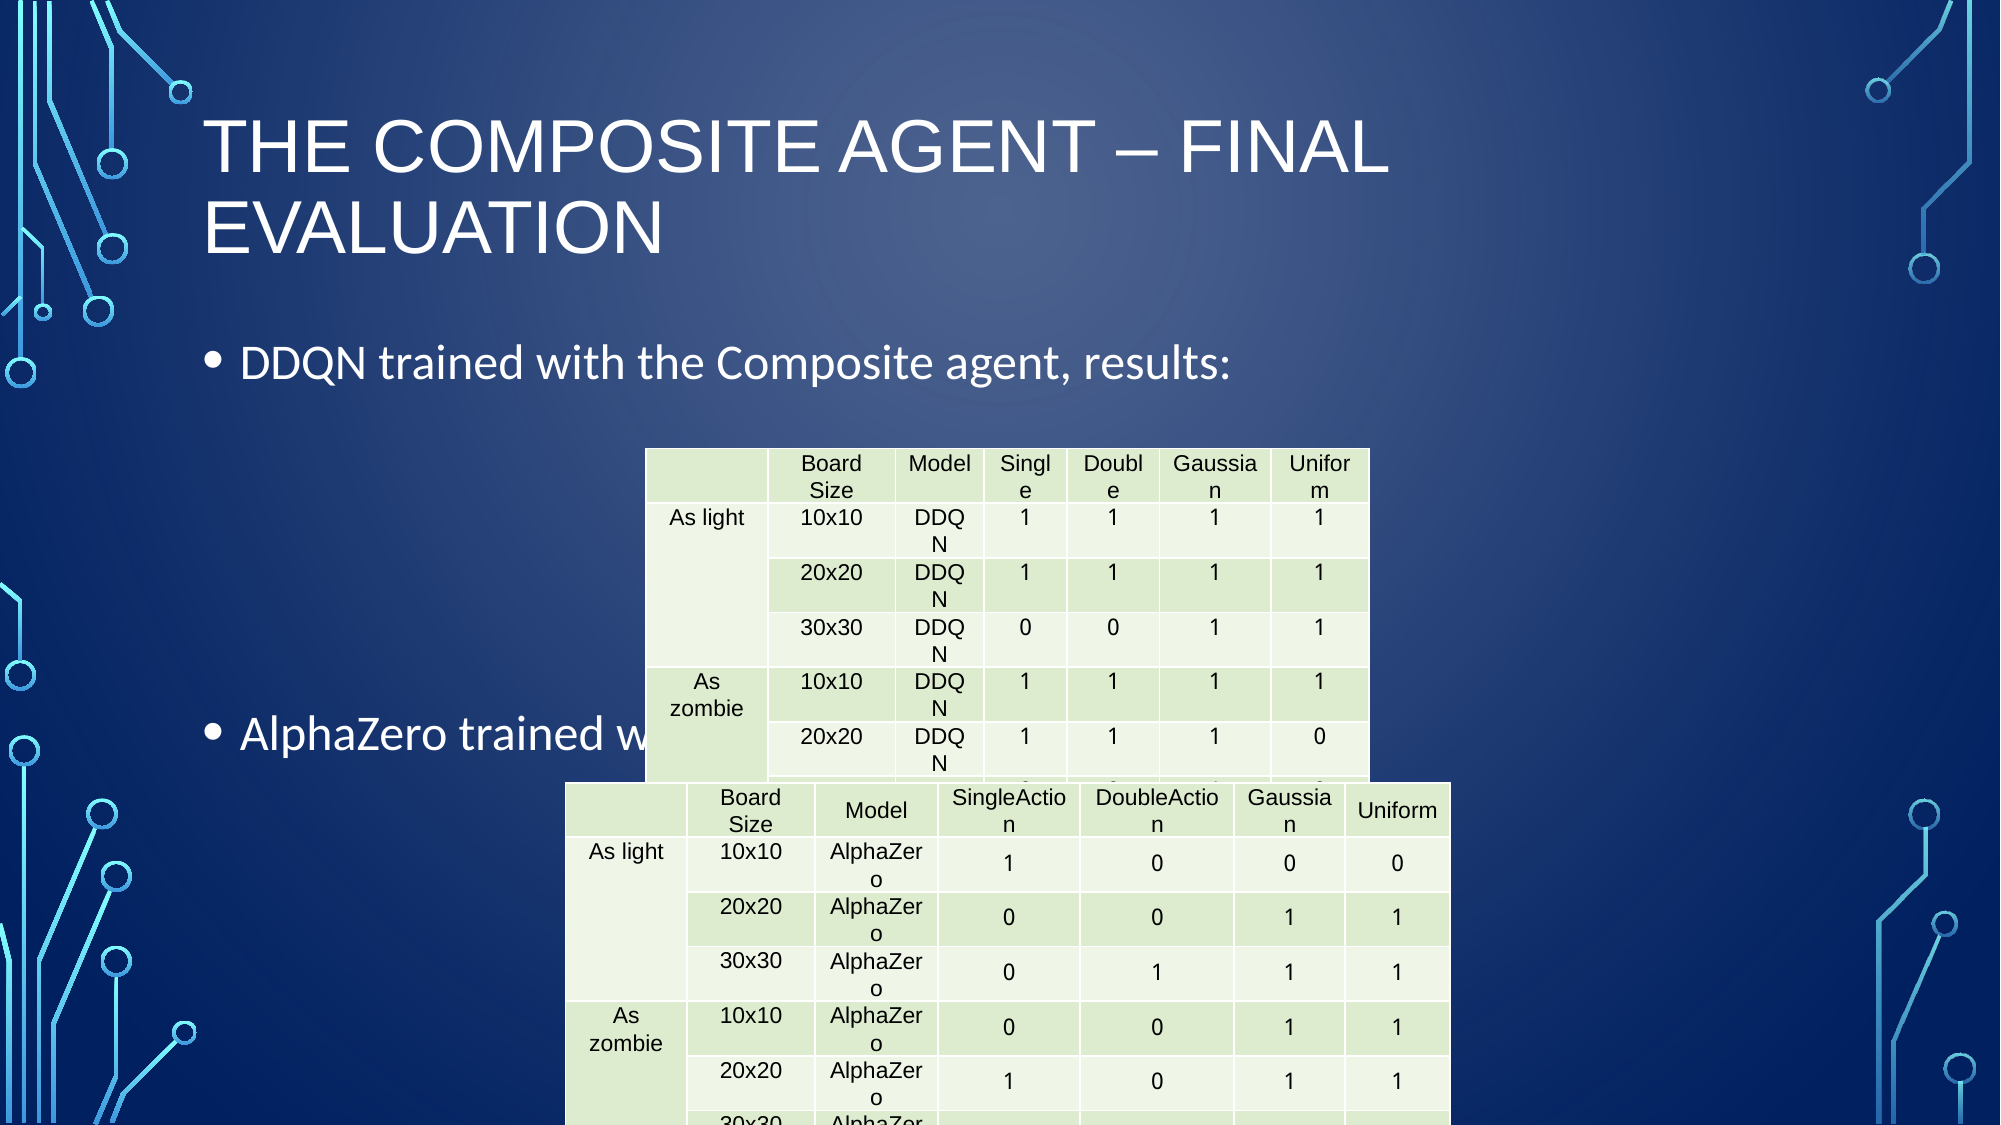

# the composite agent – final evaluation
DDQN trained with the Composite agent, results:

AlphaZero trained with the Composite agent, results:

|  | Board Size | Model | Single | Double | Gaussian | Uniform |
| --- | --- | --- | --- | --- | --- | --- |
| As light | 10x10 | DDQN | 1 | 1 | 1 | 1 |
|  | 20x20 | DDQN | 1 | 1 | 1 | 1 |
|  | 30x30 | DDQN | 0 | 0 | 1 | 1 |
| As zombie | 10x10 | DDQN | 1 | 1 | 1 | 1 |
|  | 20x20 | DDQN | 1 | 1 | 1 | 0 |
|  | 30x30 | DDQN | 0 | 0 | 1 | 0 |
|  | Board Size | Model | SingleAction | DoubleAction | Gaussian | Uniform |
| --- | --- | --- | --- | --- | --- | --- |
| As light | 10x10 | AlphaZero | 1 | 0 | 0 | 0 |
|  | 20x20 | AlphaZero | 0 | 0 | 1 | 1 |
|  | 30x30 | AlphaZero | 0 | 1 | 1 | 1 |
| As zombie | 10x10 | AlphaZero | 0 | 0 | 1 | 1 |
|  | 20x20 | AlphaZero | 1 | 0 | 1 | 1 |
|  | 30x30 | AlphaZero | 1 | 0 | 0 | 0 |